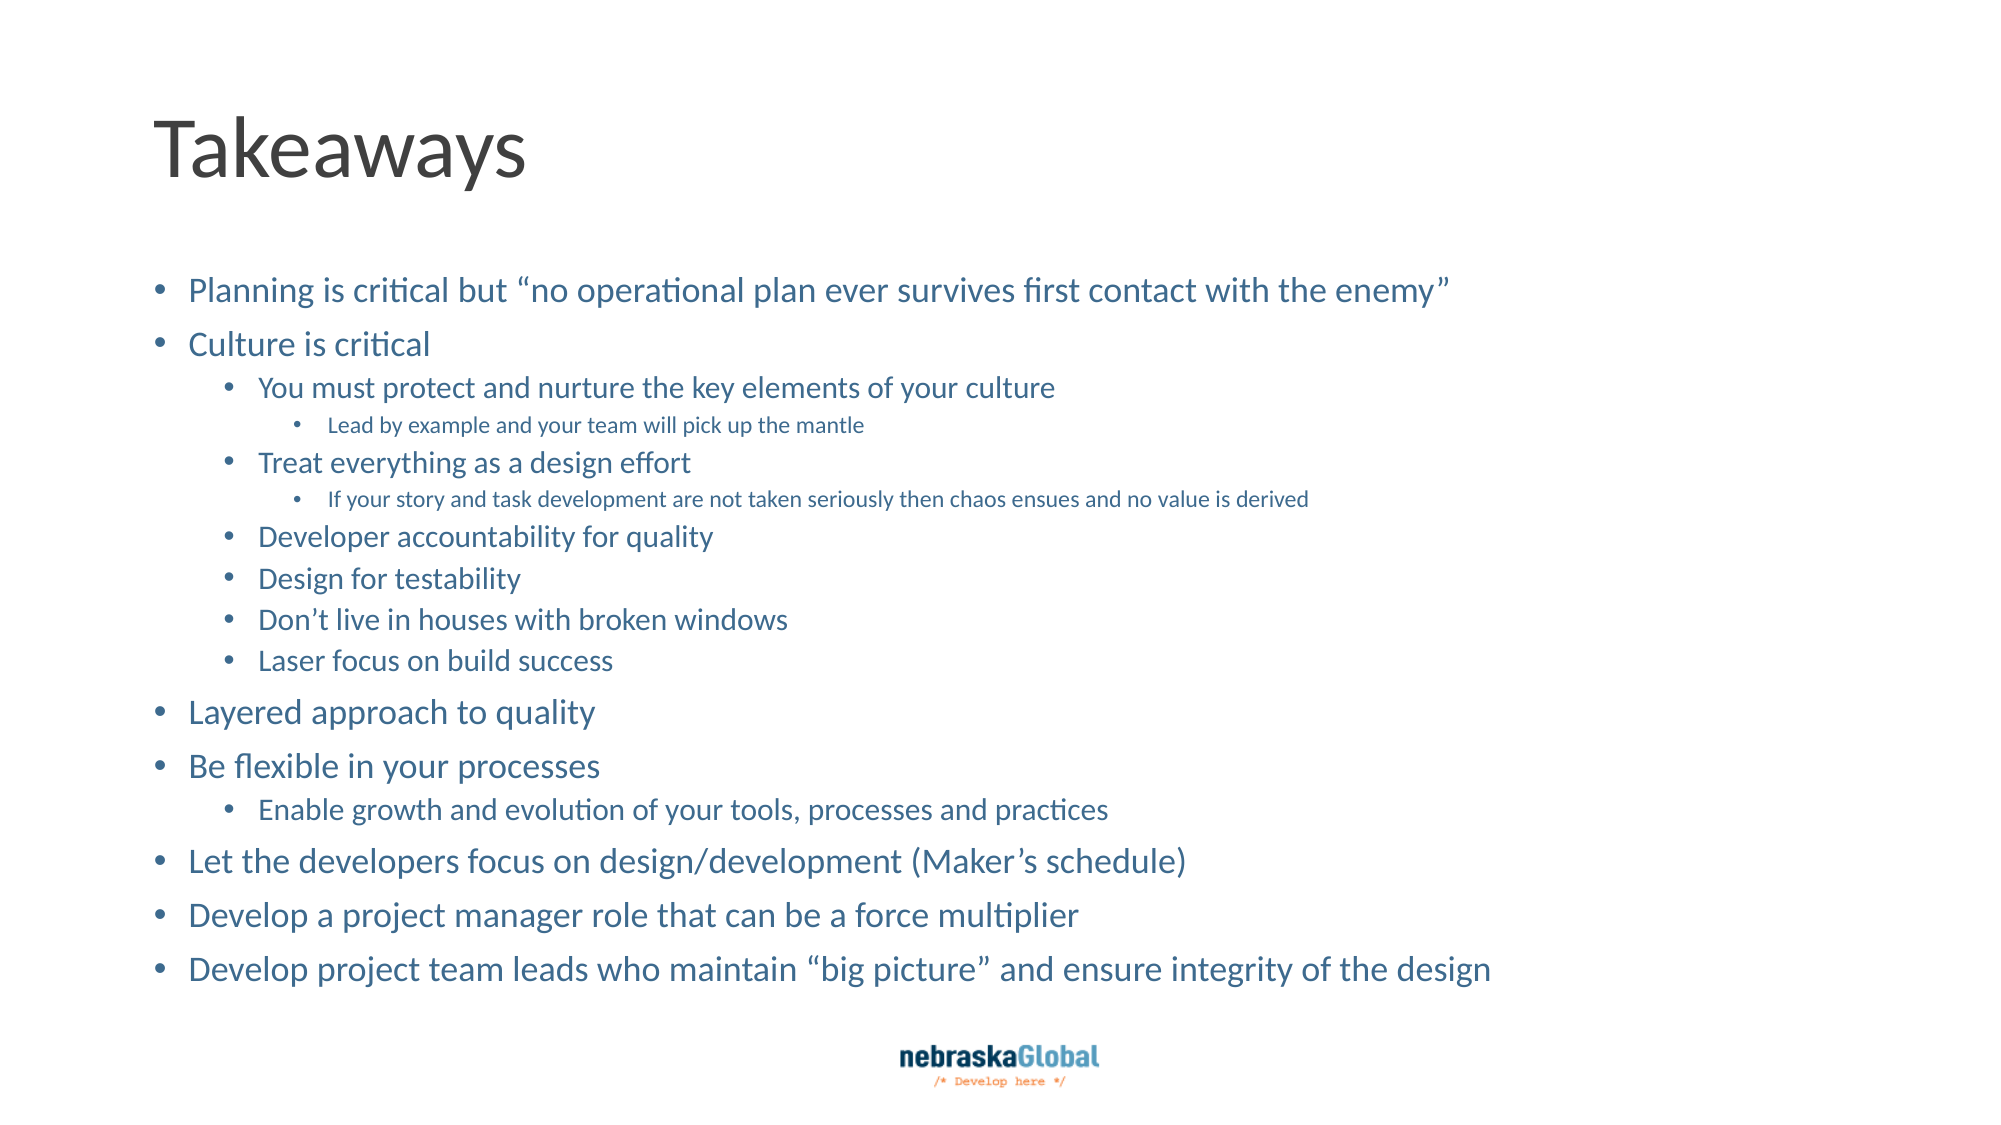

# Takeaways
Planning is critical but “no operational plan ever survives first contact with the enemy”
Culture is critical
You must protect and nurture the key elements of your culture
Lead by example and your team will pick up the mantle
Treat everything as a design effort
If your story and task development are not taken seriously then chaos ensues and no value is derived
Developer accountability for quality
Design for testability
Don’t live in houses with broken windows
Laser focus on build success
Layered approach to quality
Be flexible in your processes
Enable growth and evolution of your tools, processes and practices
Let the developers focus on design/development (Maker’s schedule)
Develop a project manager role that can be a force multiplier
Develop project team leads who maintain “big picture” and ensure integrity of the design